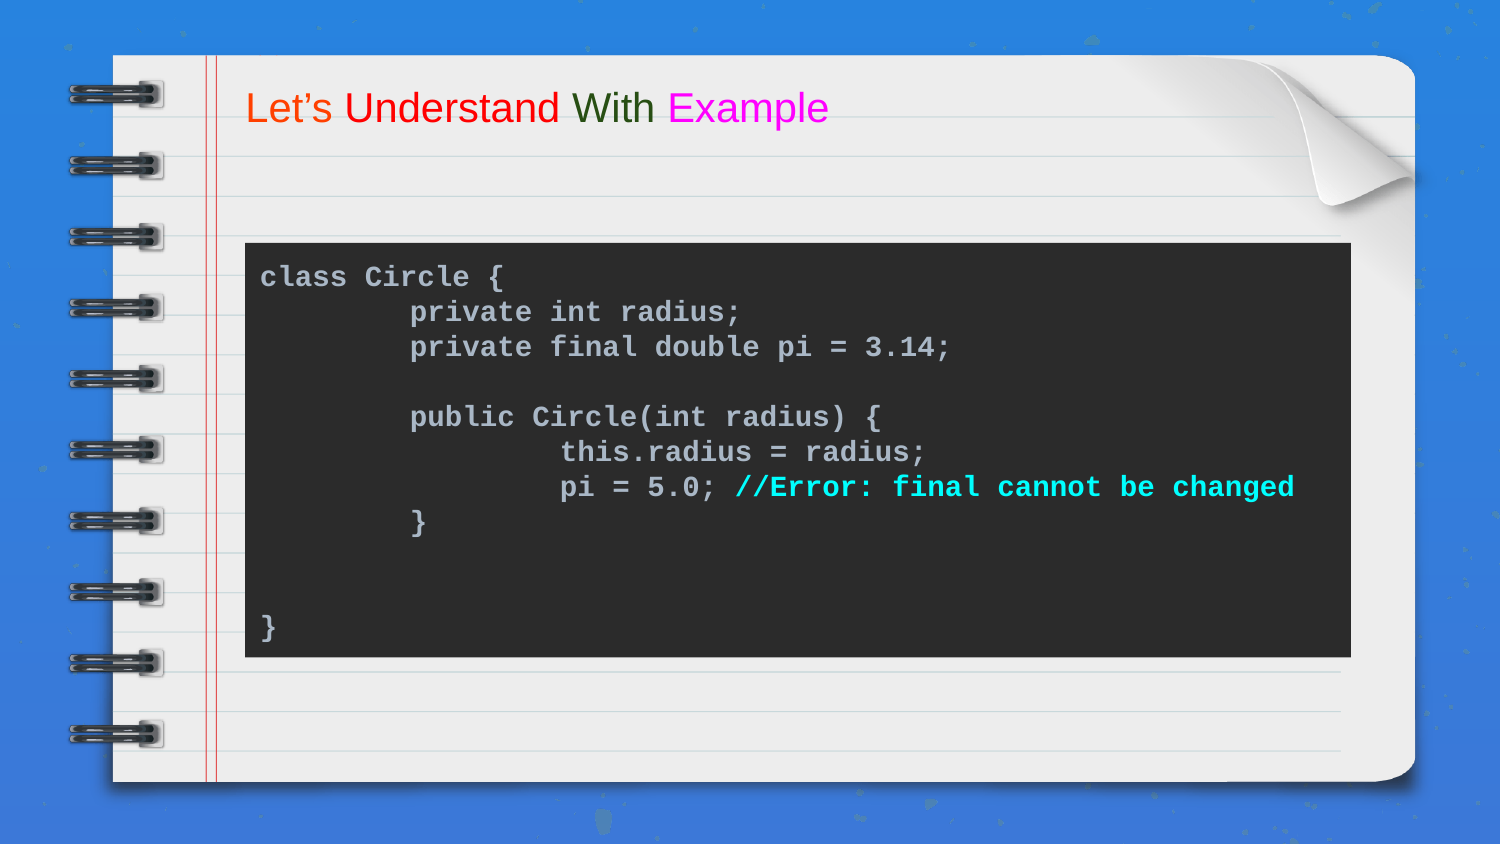

# Let’s Understand With Example

class Circle {
	private int radius;
	private final double pi = 3.14;

	public Circle(int radius) {
		this.radius = radius;
		pi = 5.0; //Error: final cannot be changed
	}

}